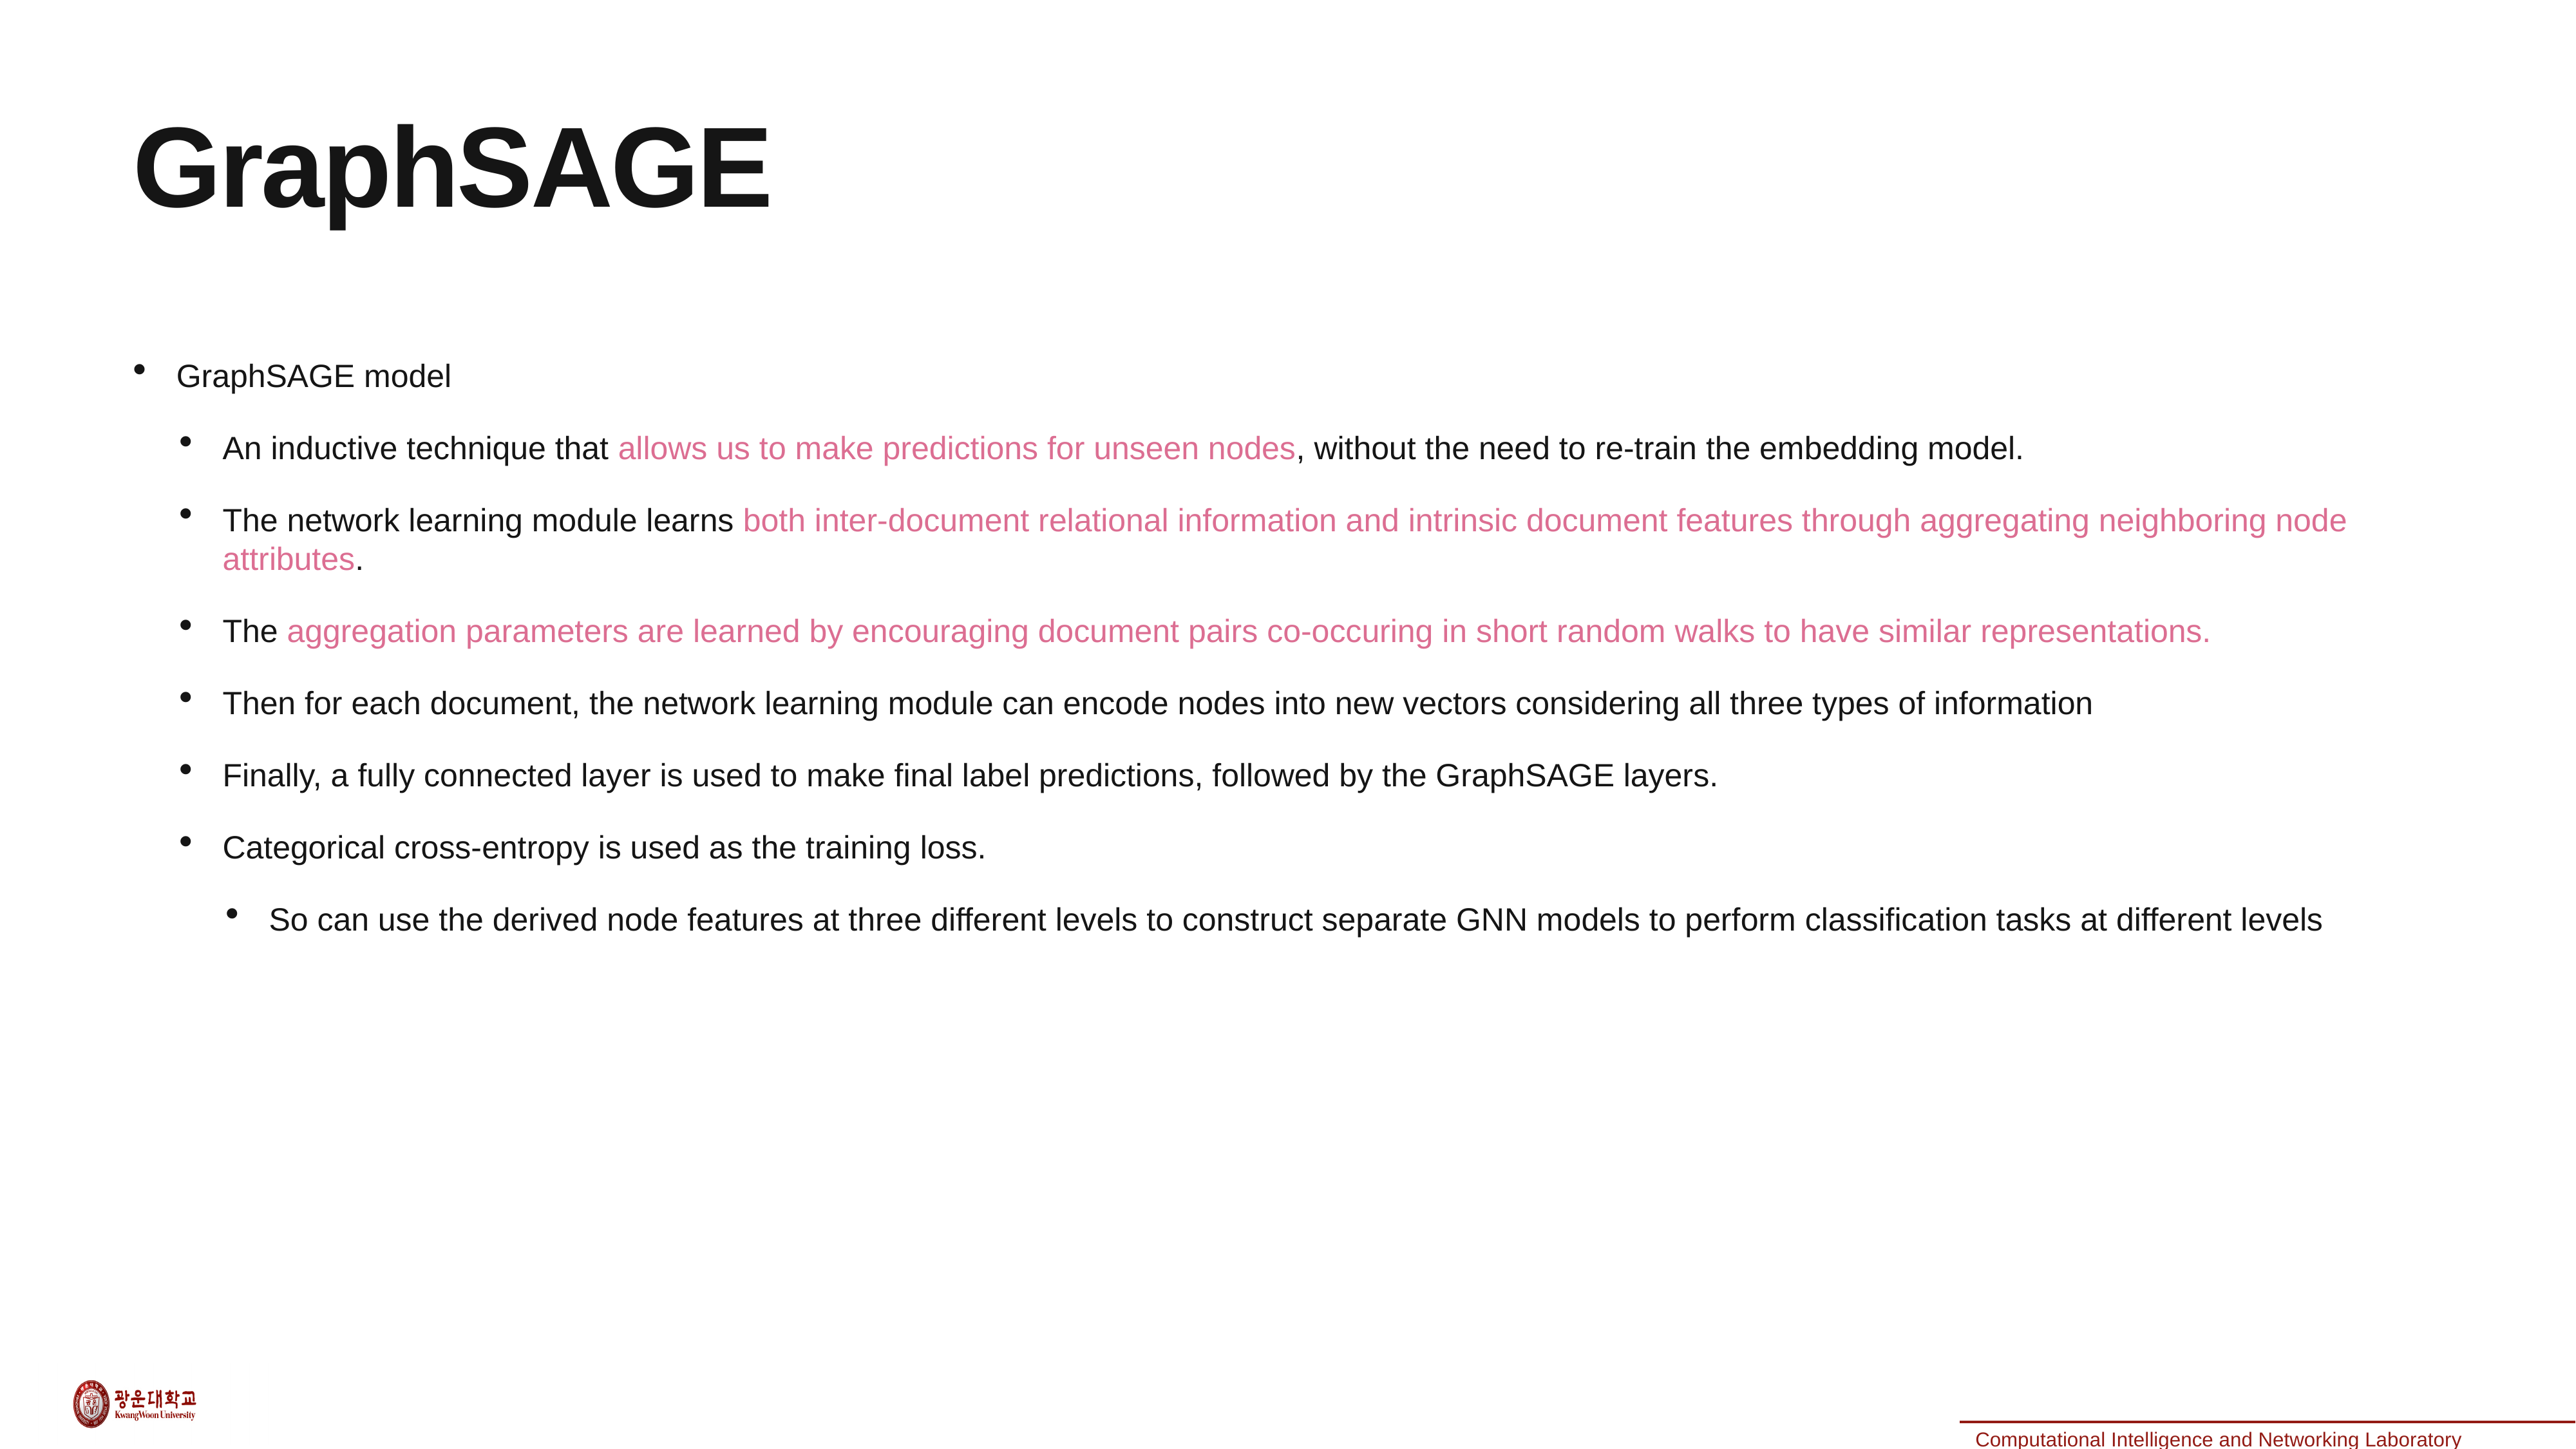

# GraphSAGE

GraphSAGE model
An inductive technique that allows us to make predictions for unseen nodes, without the need to re-train the embedding model.
The network learning module learns both inter-document relational information and intrinsic document features through aggregating neighboring node attributes.
The aggregation parameters are learned by encouraging document pairs co-occuring in short random walks to have similar representations.
Then for each document, the network learning module can encode nodes into new vectors considering all three types of information
Finally, a fully connected layer is used to make final label predictions, followed by the GraphSAGE layers.
Categorical cross-entropy is used as the training loss.
So can use the derived node features at three different levels to construct separate GNN models to perform classification tasks at different levels